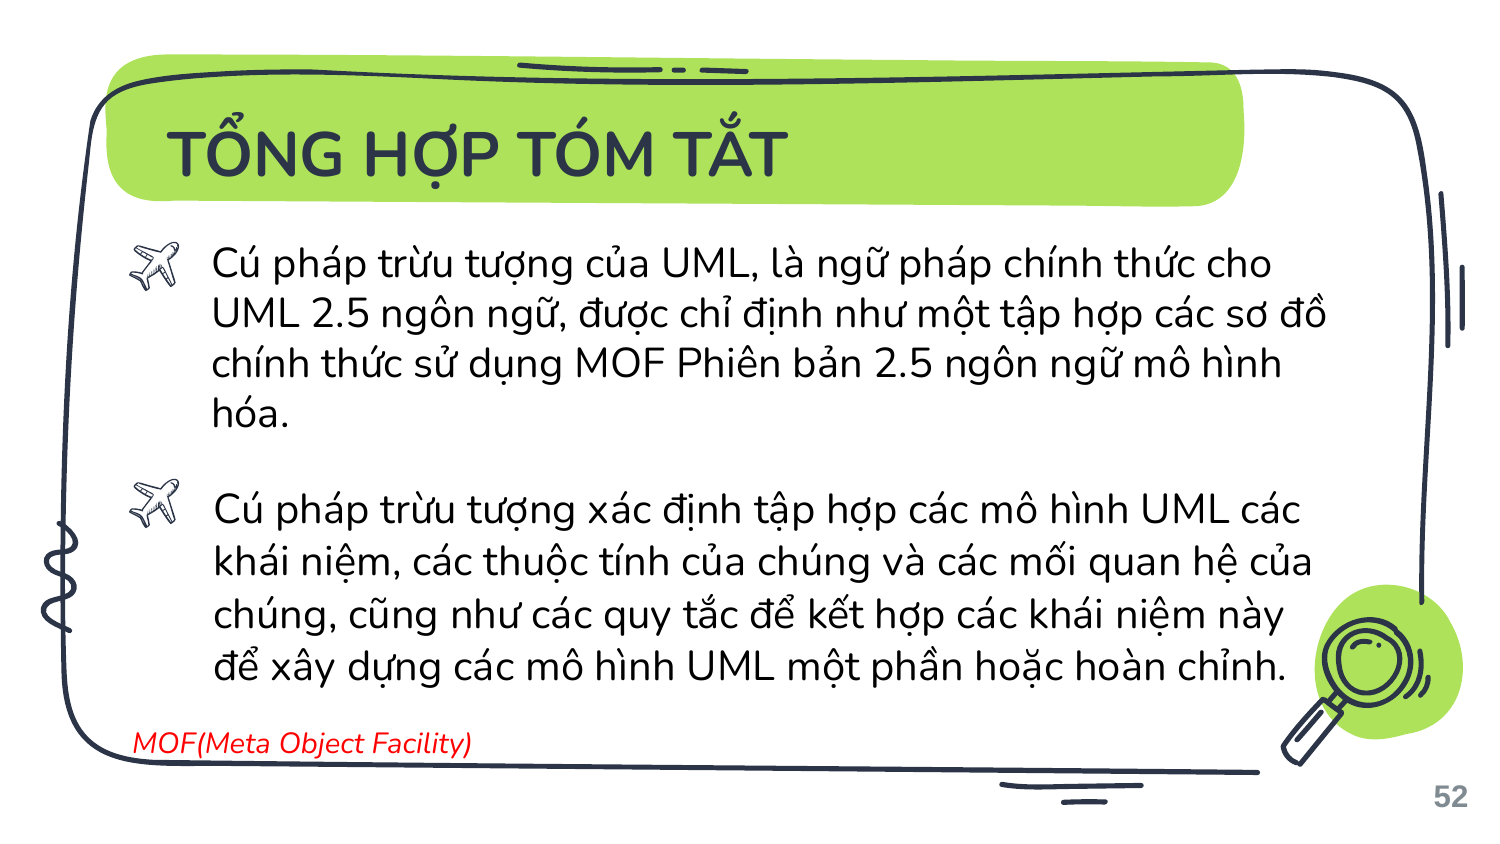

# TỔNG HỢP TÓM TẮT
Cú pháp trừu tượng của UML, là ngữ pháp chính thức cho UML 2.5 ngôn ngữ, được chỉ định như một tập hợp các sơ đồ chính thức sử dụng MOF Phiên bản 2.5 ngôn ngữ mô hình hóa.

Cú pháp trừu tượng xác định tập hợp các mô hình UML các khái niệm, các thuộc tính của chúng và các mối quan hệ của chúng, cũng như các quy tắc để kết hợp các khái niệm này để xây dựng các mô hình UML một phần hoặc hoàn chỉnh.

MOF(Meta Object Facility)
52